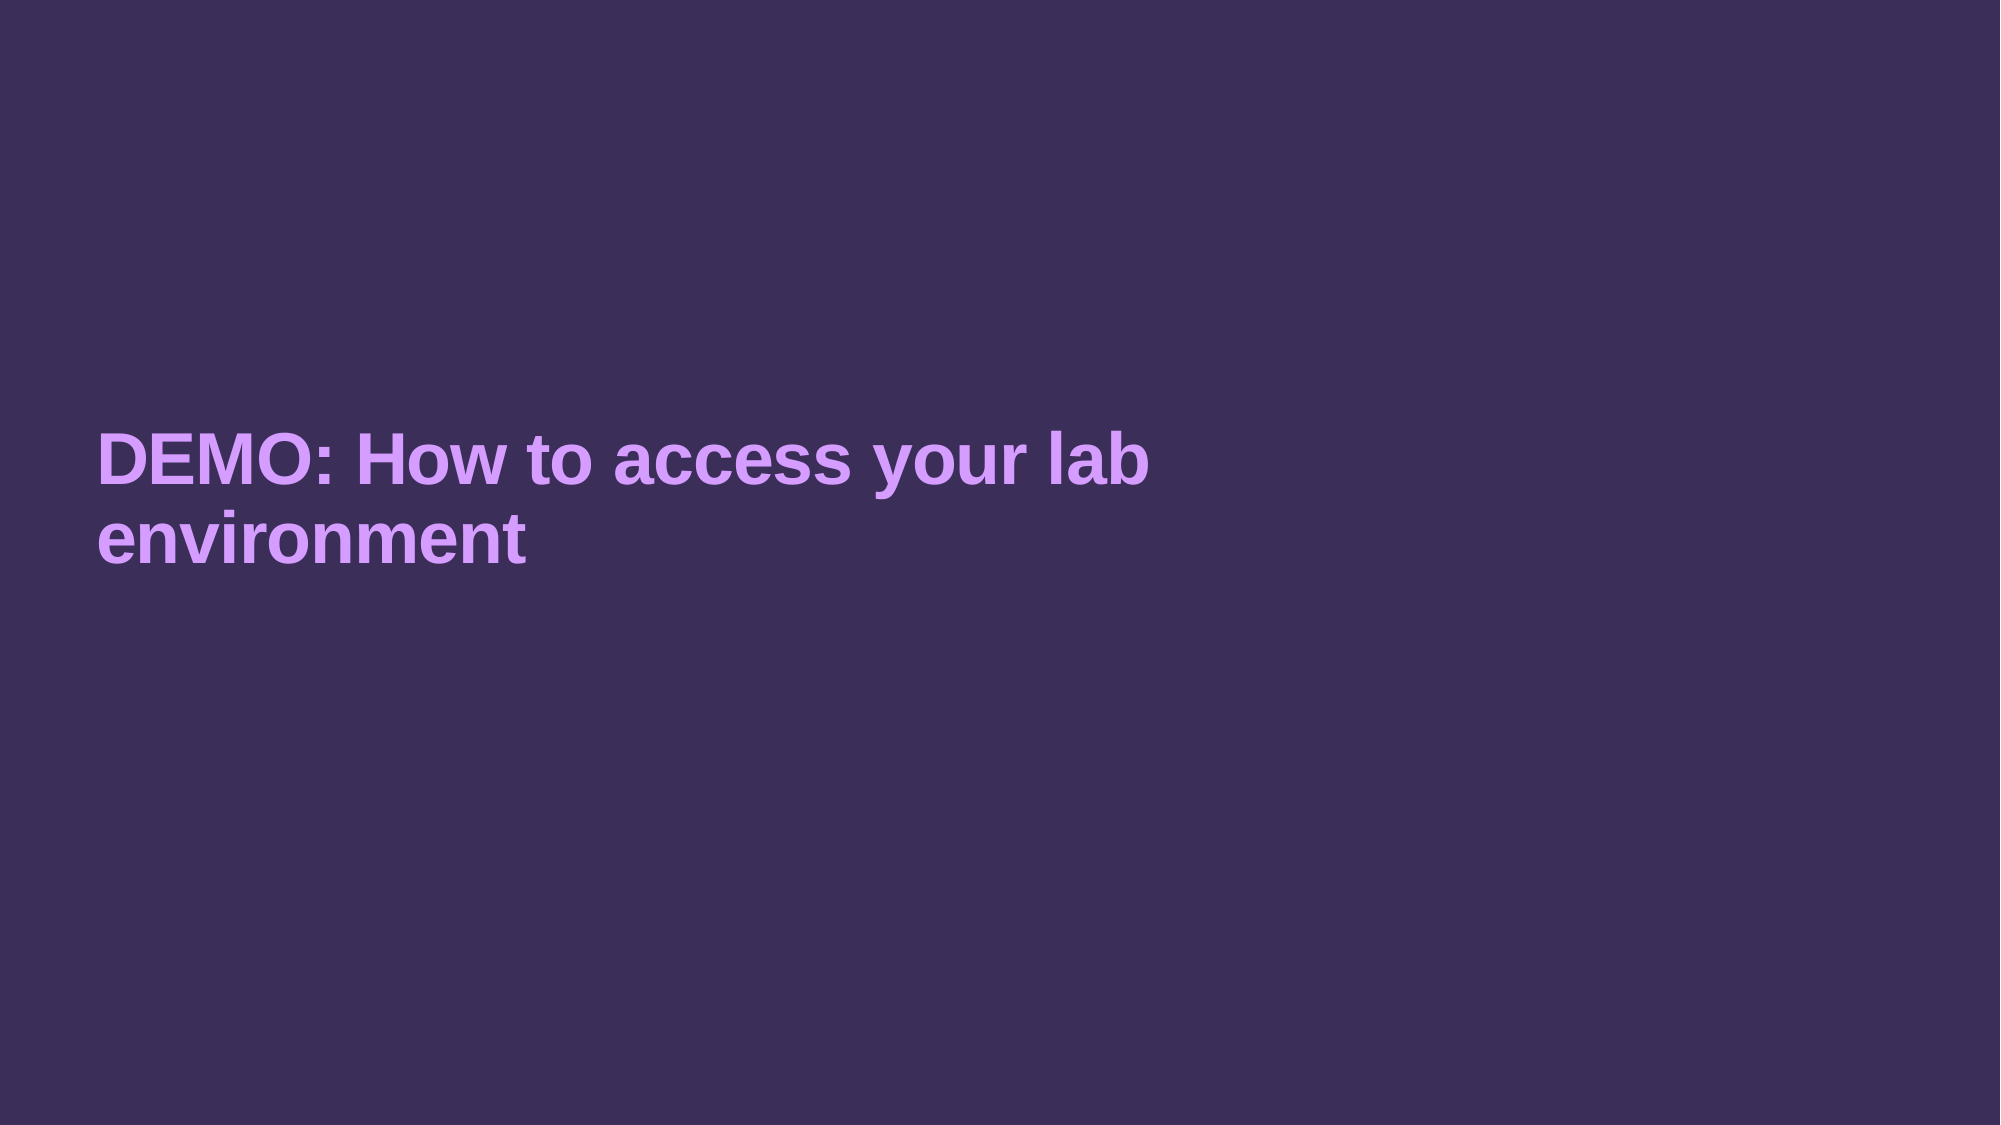

# DEMO: How to access your lab environment